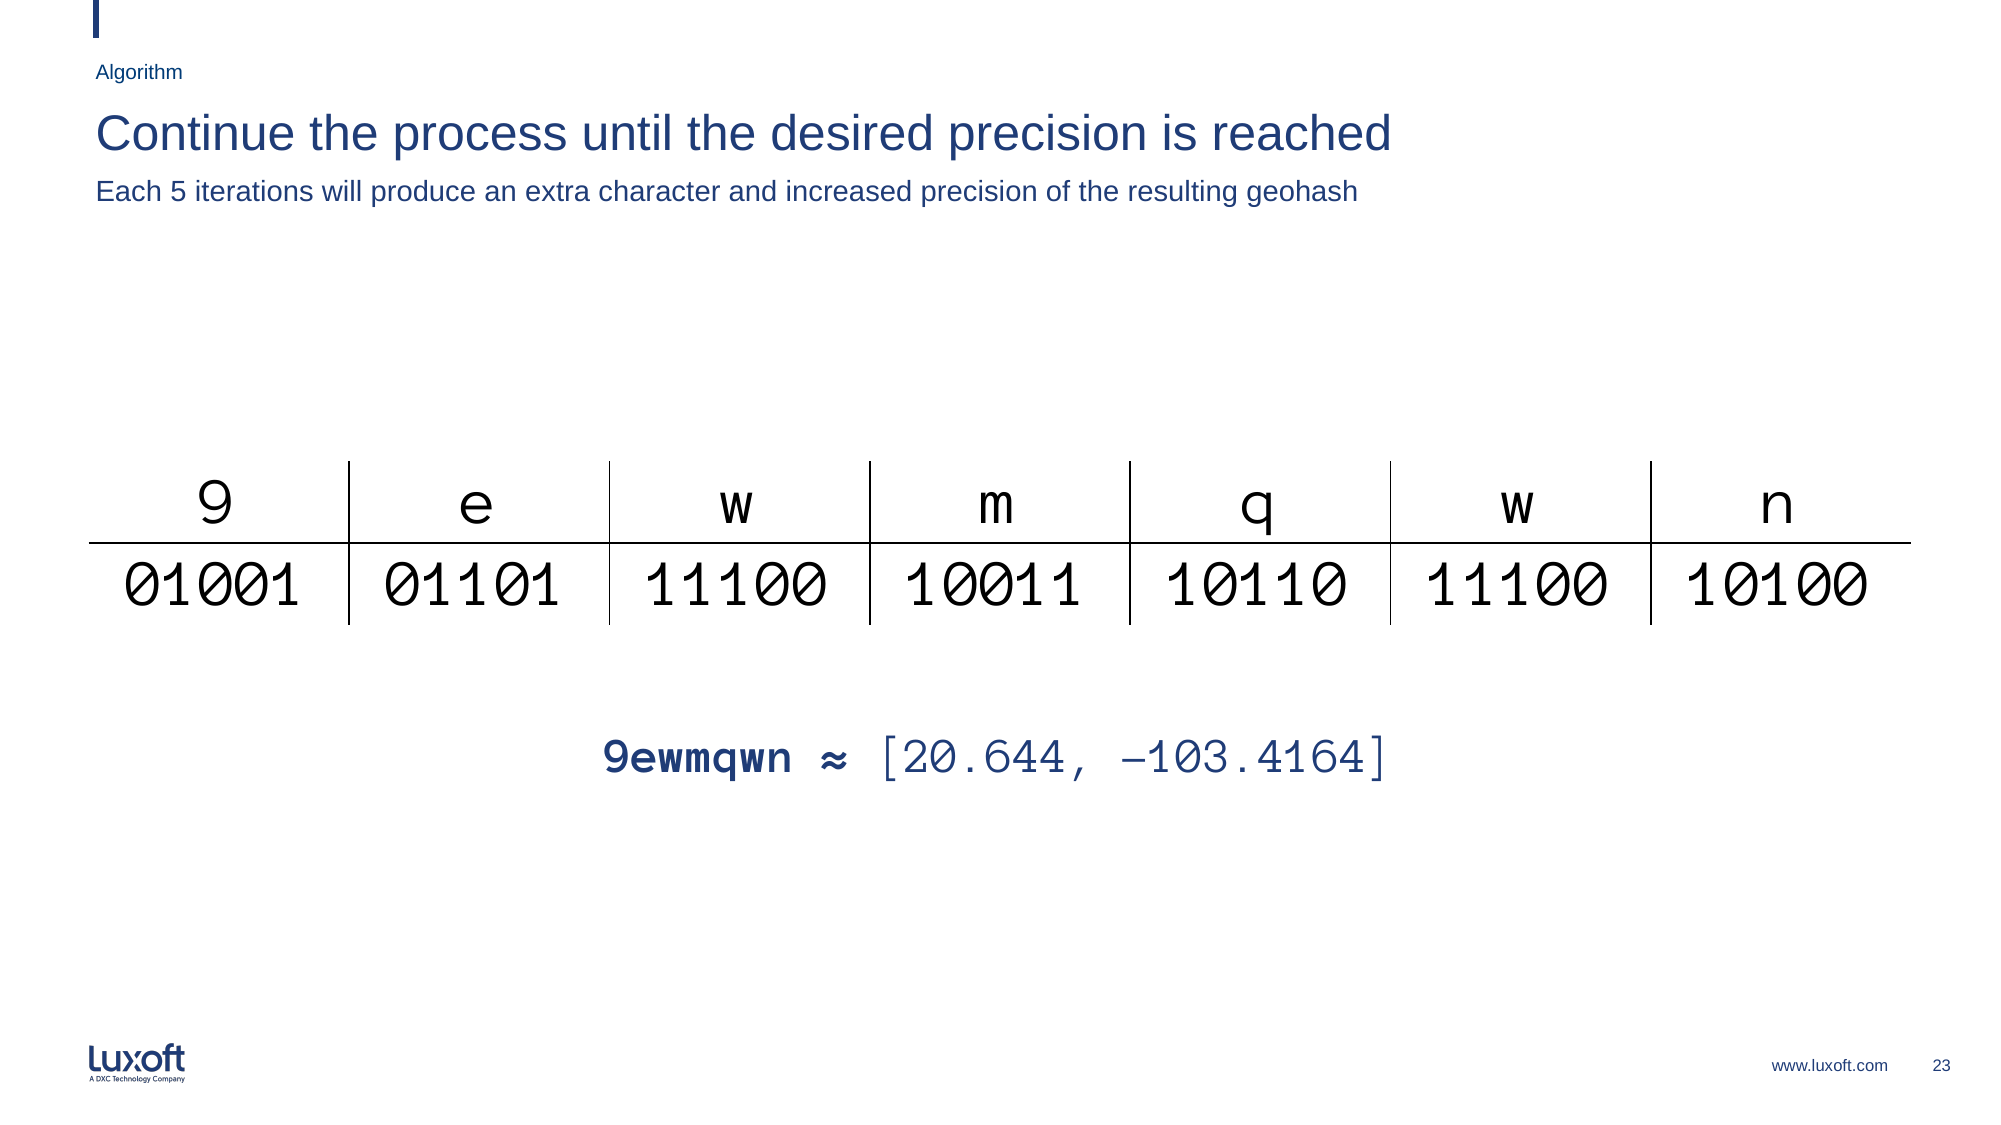

Algorithm
# Continue the process until the desired precision is reached
Each 5 iterations will produce an extra character and increased precision of the resulting geohash
| 9 | e | w | m | q | w | n |
| --- | --- | --- | --- | --- | --- | --- |
| 01001 | 01101 | 11100 | 10011 | 10110 | 11100 | 10100 |
9ewmqwn ≈ [20.644, -103.4164]